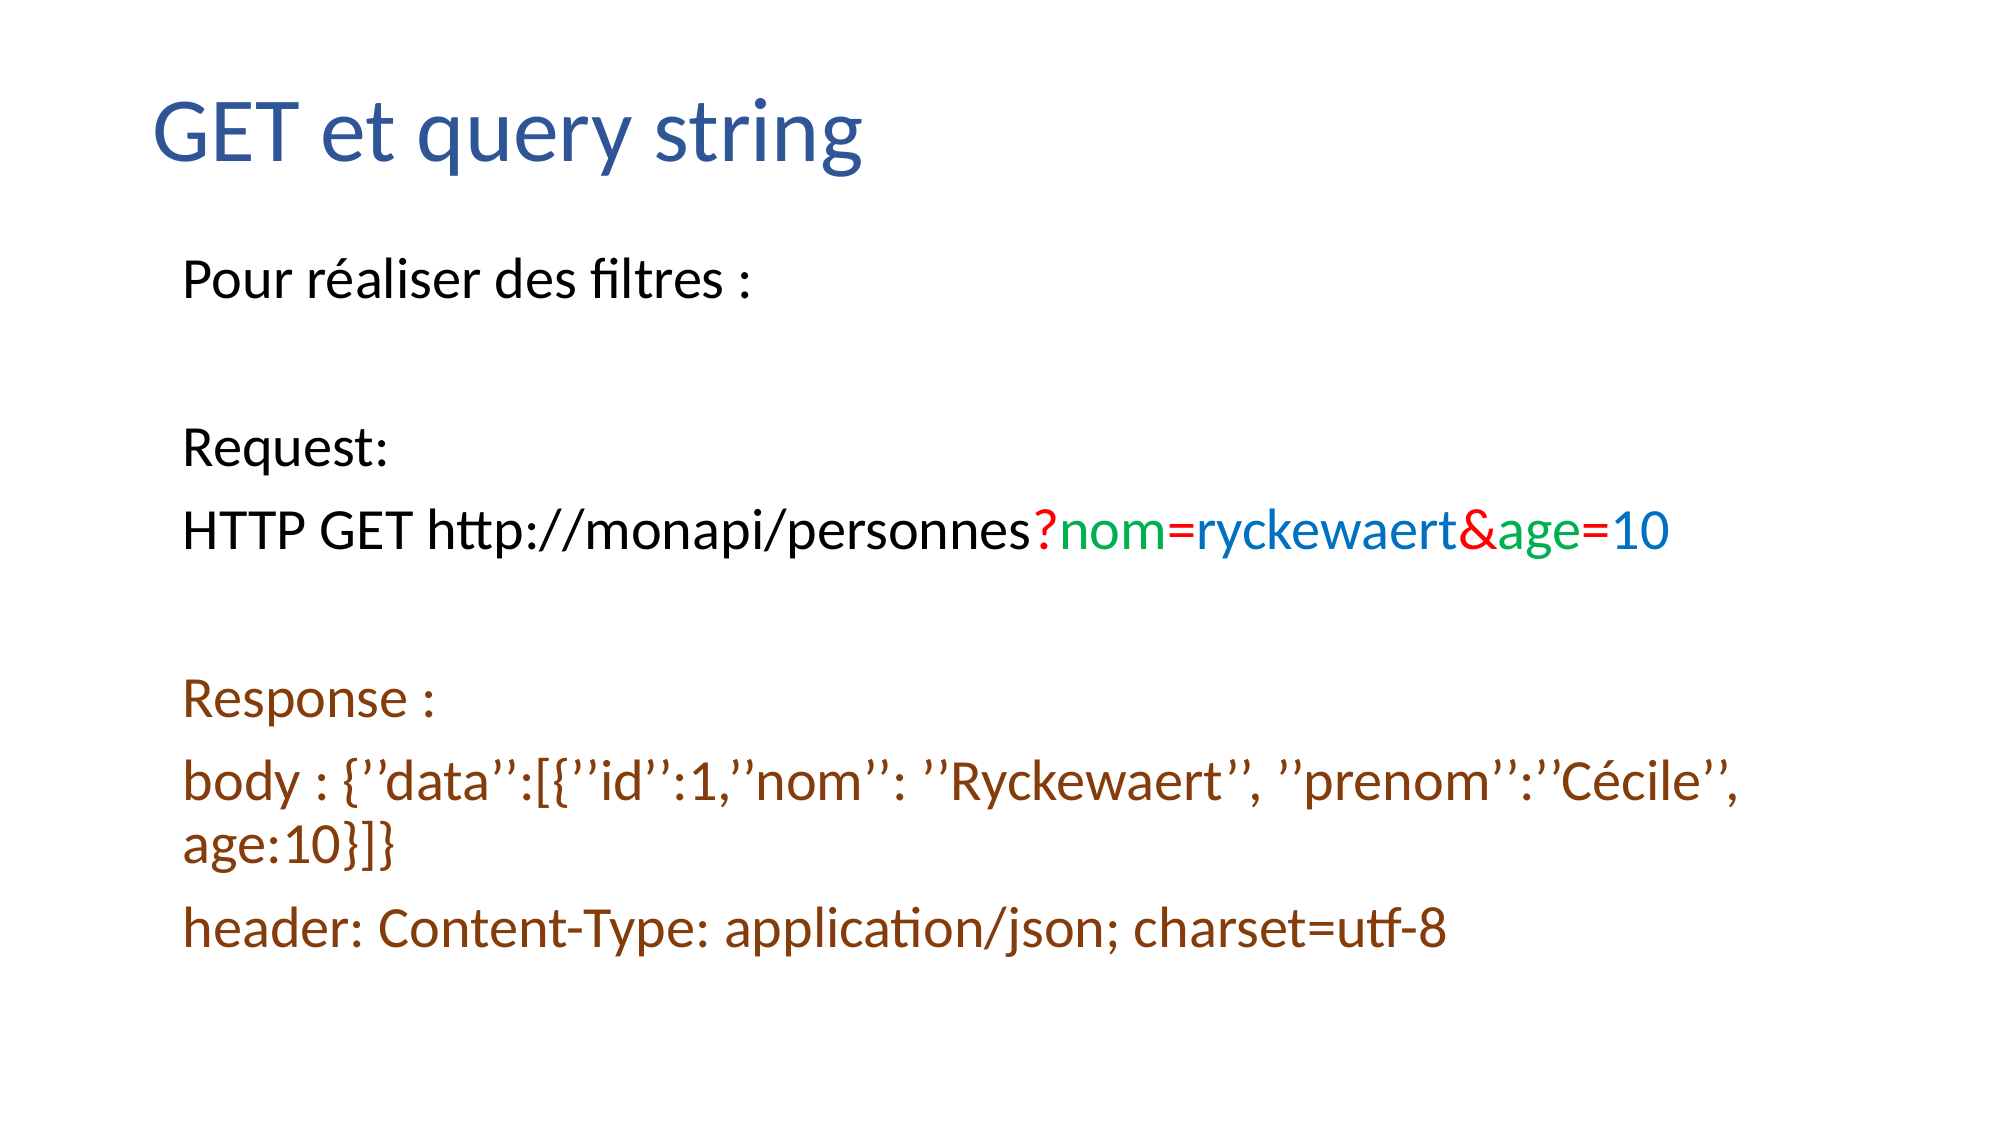

# GET et query string
Pour réaliser des filtres :

Request:
HTTP GET http://monapi/personnes?nom=ryckewaert&age=10

Response :
body : {’’data’’:[{’’id’’:1,’’nom’’: ’’Ryckewaert’’, ’’prenom’’:’’Cécile’’, age:10}]}
header: Content-Type: application/json; charset=utf-8